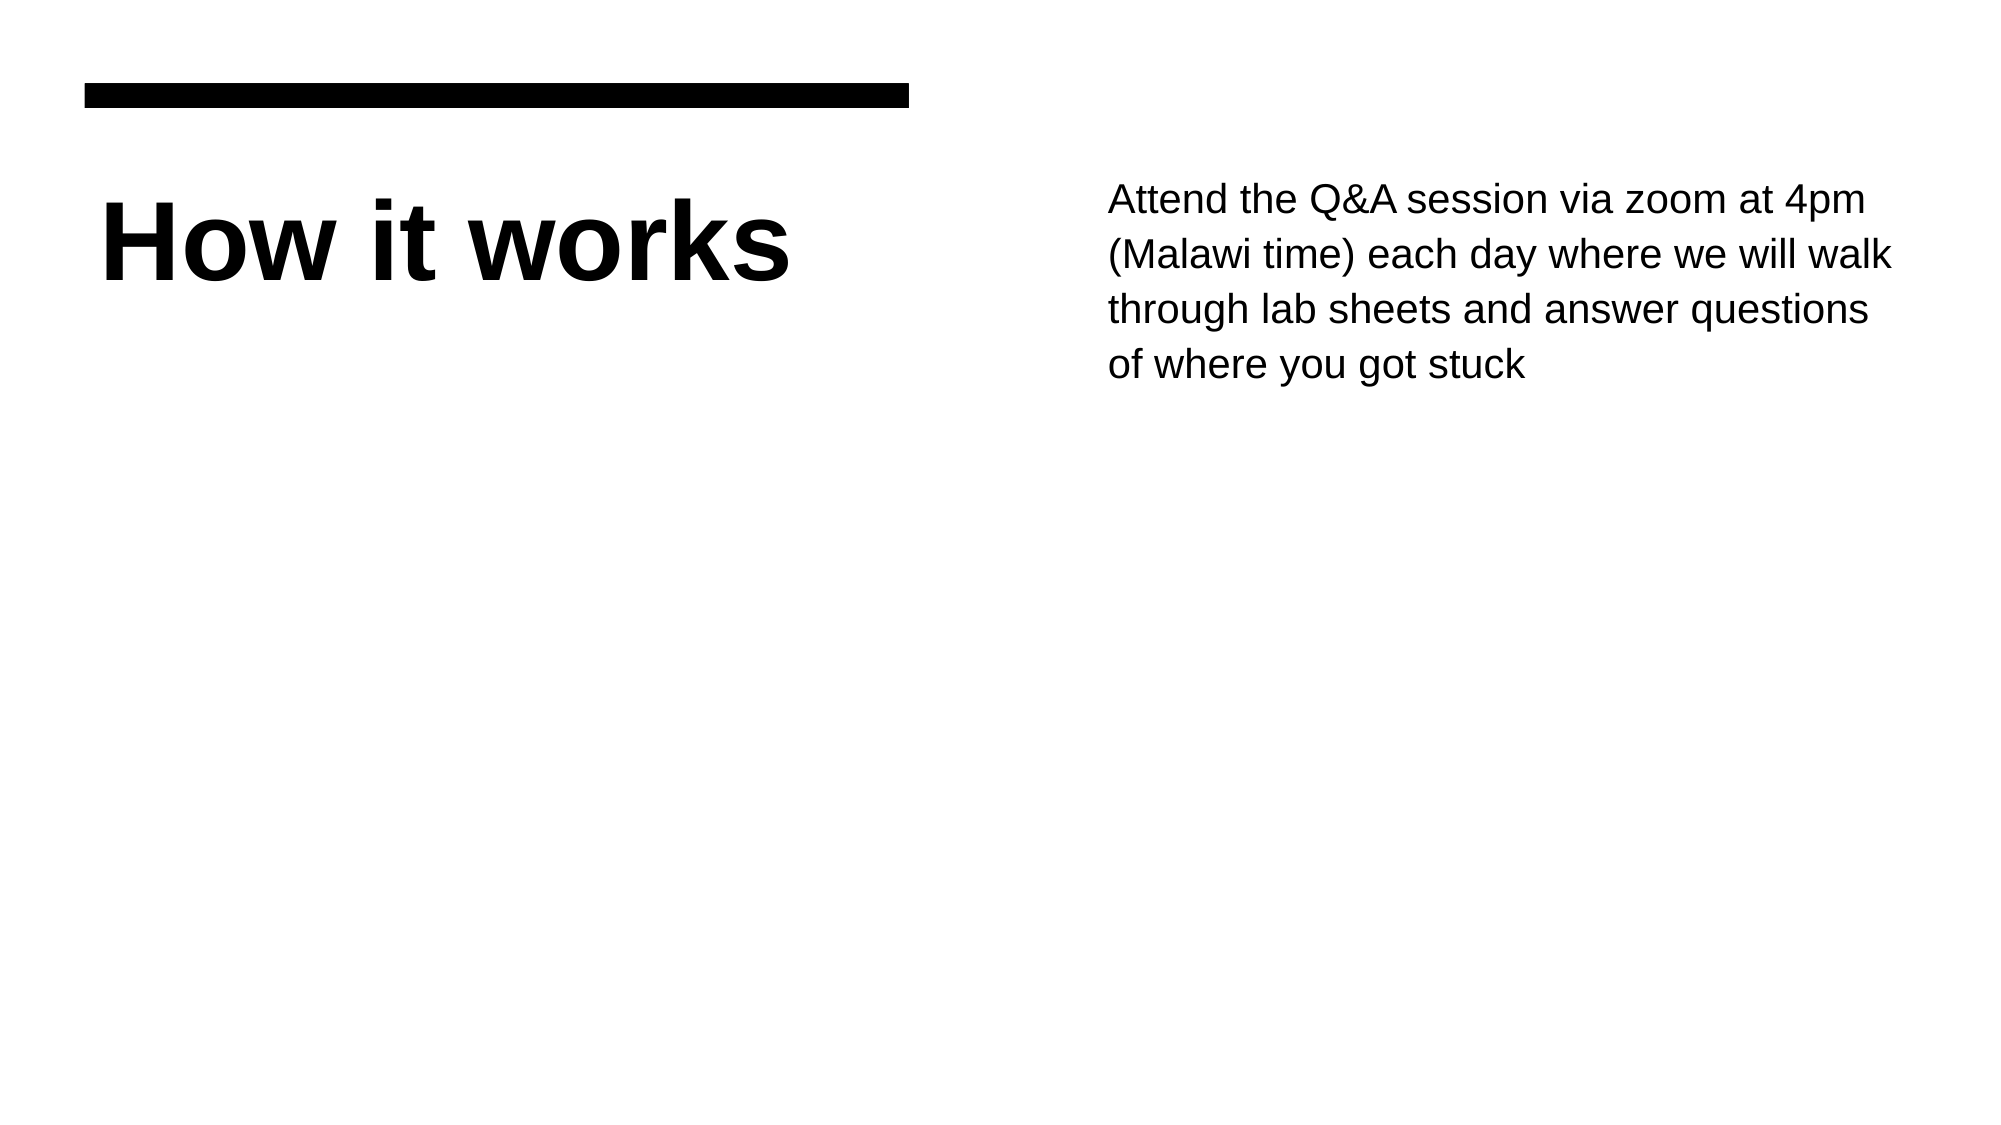

Attend the Q&A session via zoom at 4pm (Malawi time) each day where we will walk through lab sheets and answer questions of where you got stuck
# How it works